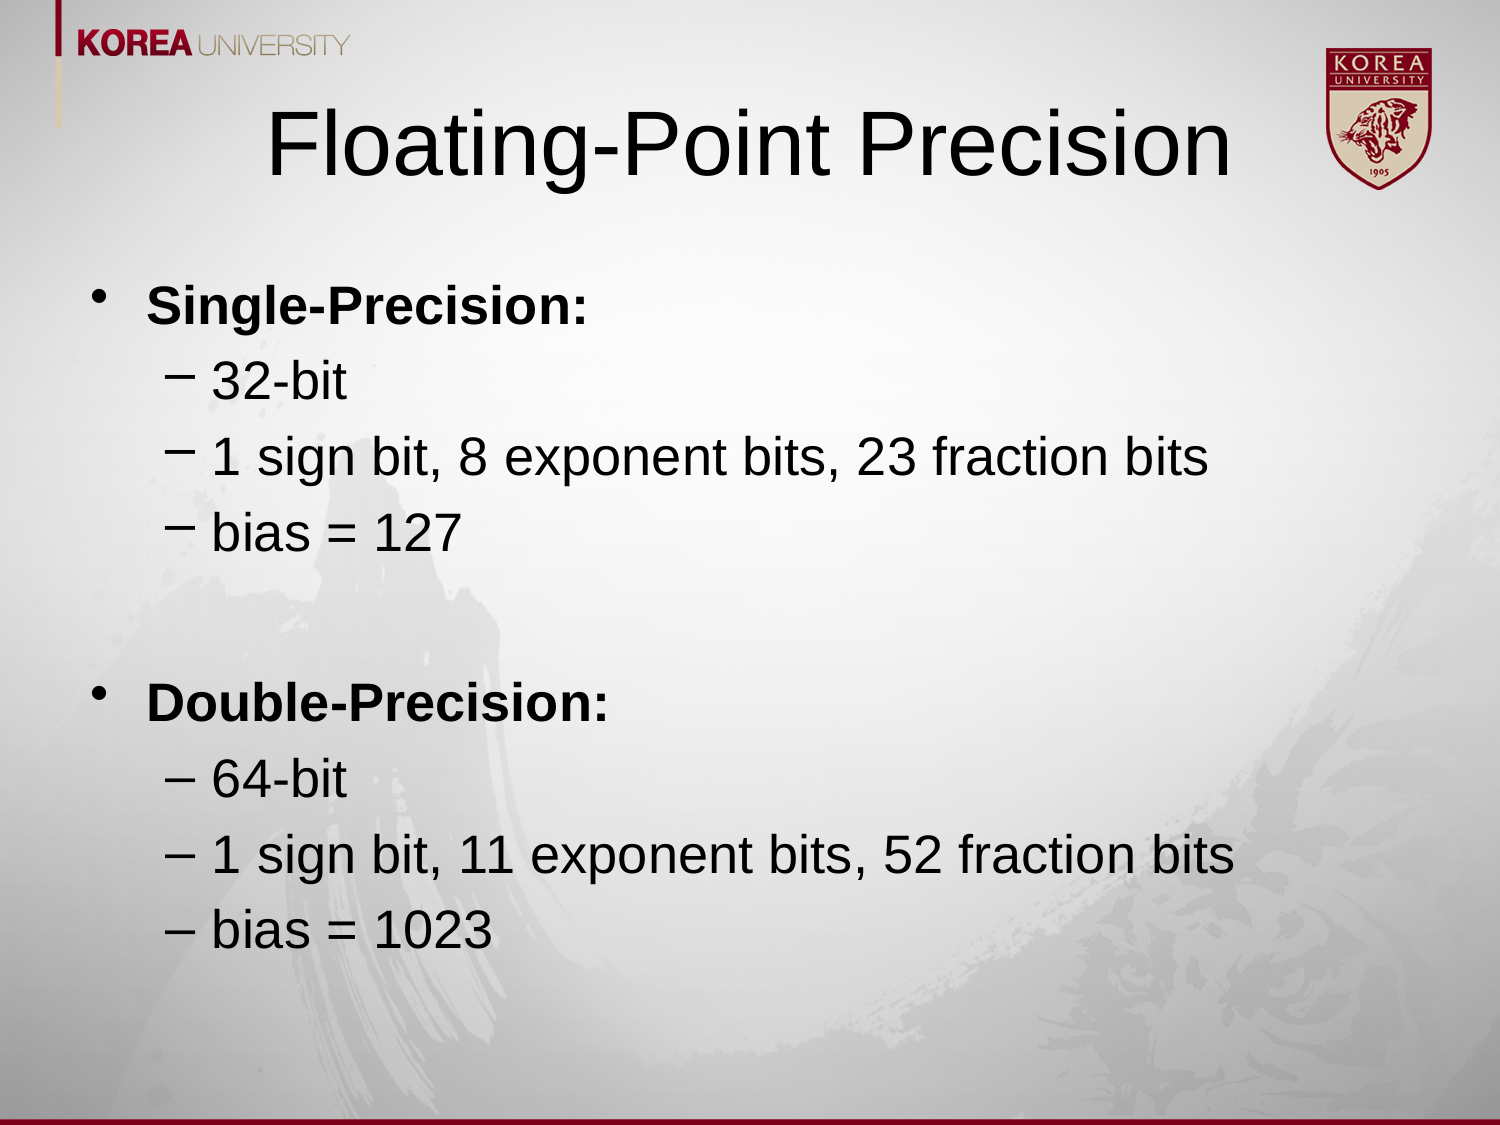

# Floating-Point Precision
Single-Precision:
32-bit
1 sign bit, 8 exponent bits, 23 fraction bits
bias = 127

Double-Precision:
64-bit
1 sign bit, 11 exponent bits, 52 fraction bits
bias = 1023